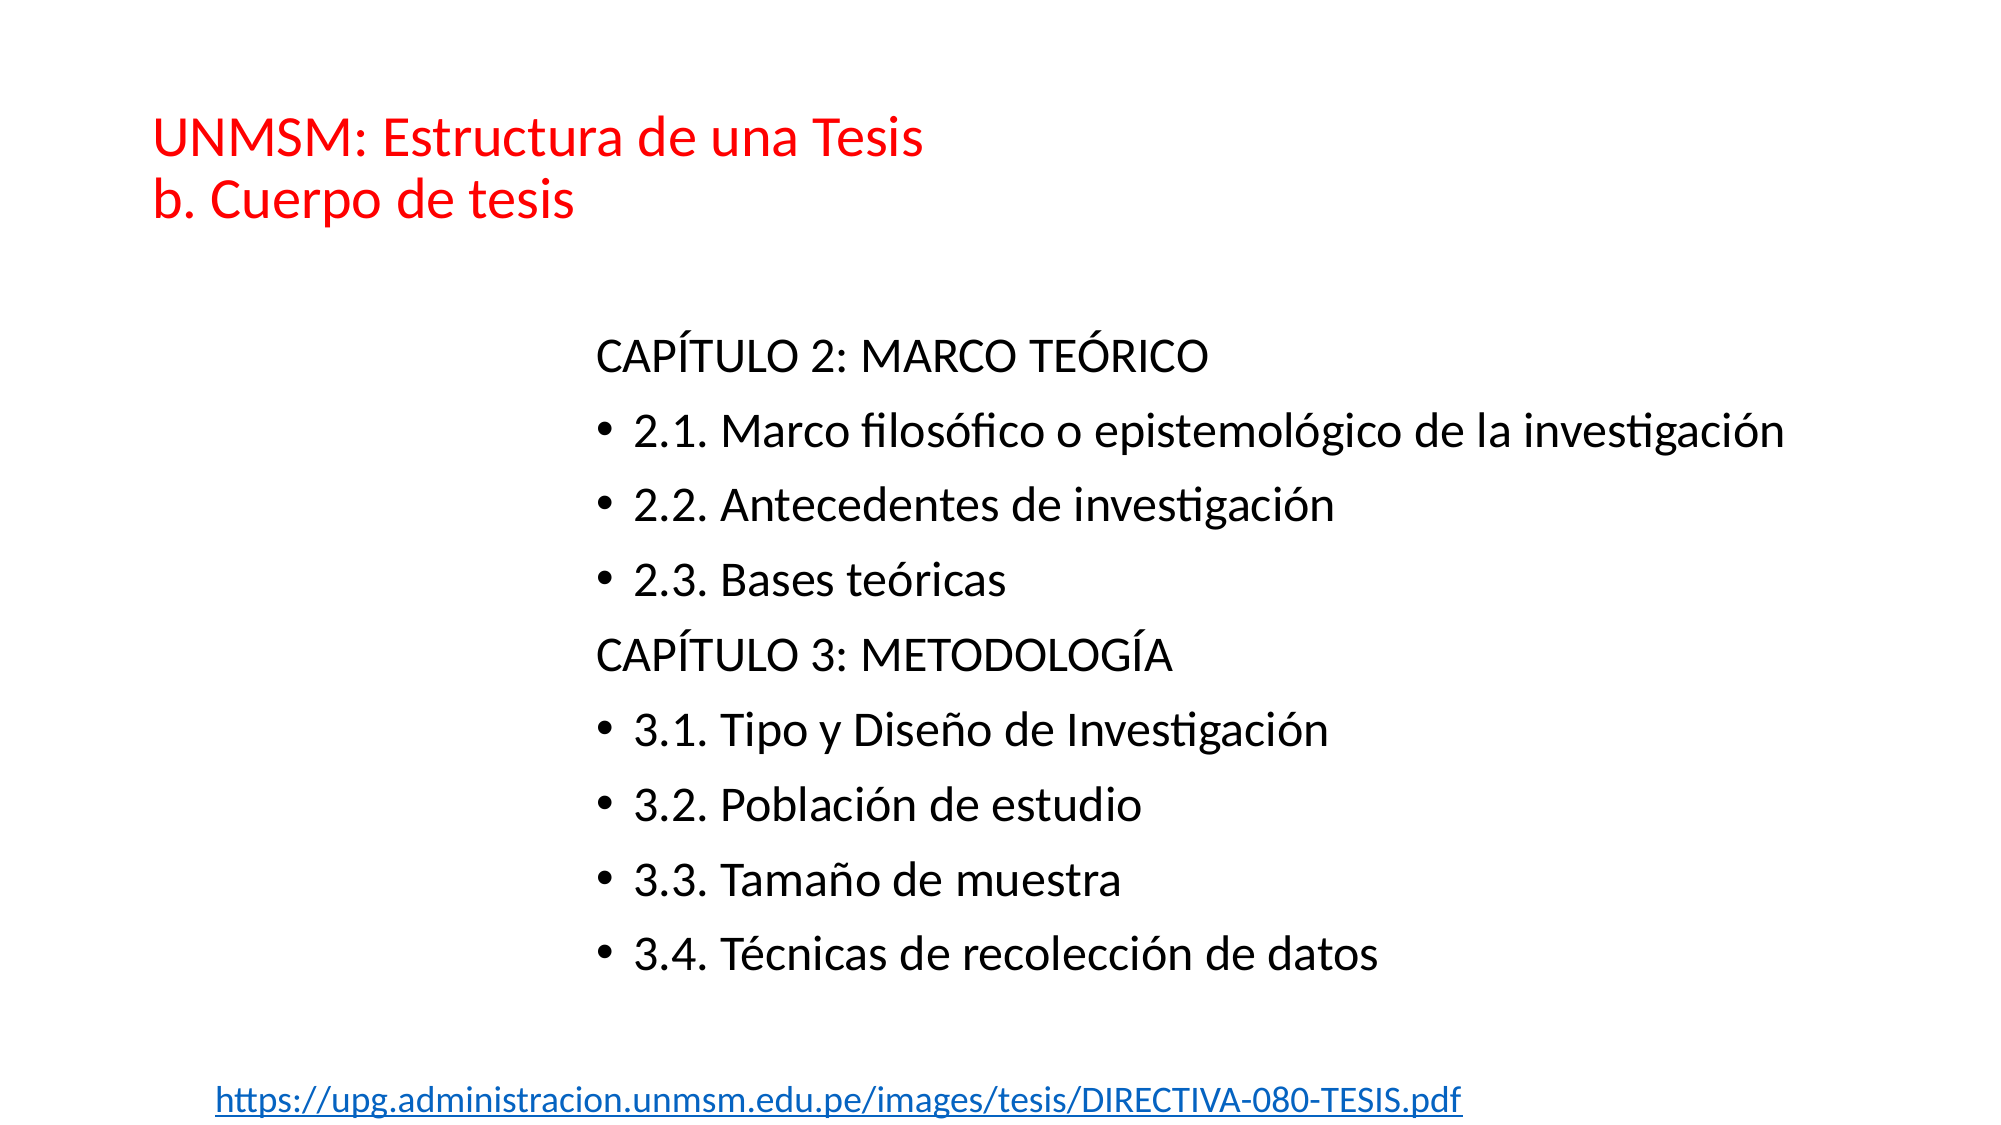

# UNMSM: Estructura de una Tesis b. Cuerpo de tesis
CAPÍTULO 2: MARCO TEÓRICO
2.1. Marco filosófico o epistemológico de la investigación
2.2. Antecedentes de investigación
2.3. Bases teóricas
CAPÍTULO 3: METODOLOGÍA
3.1. Tipo y Diseño de Investigación
3.2. Población de estudio
3.3. Tamaño de muestra
3.4. Técnicas de recolección de datos
https://upg.administracion.unmsm.edu.pe/images/tesis/DIRECTIVA-080-TESIS.pdf